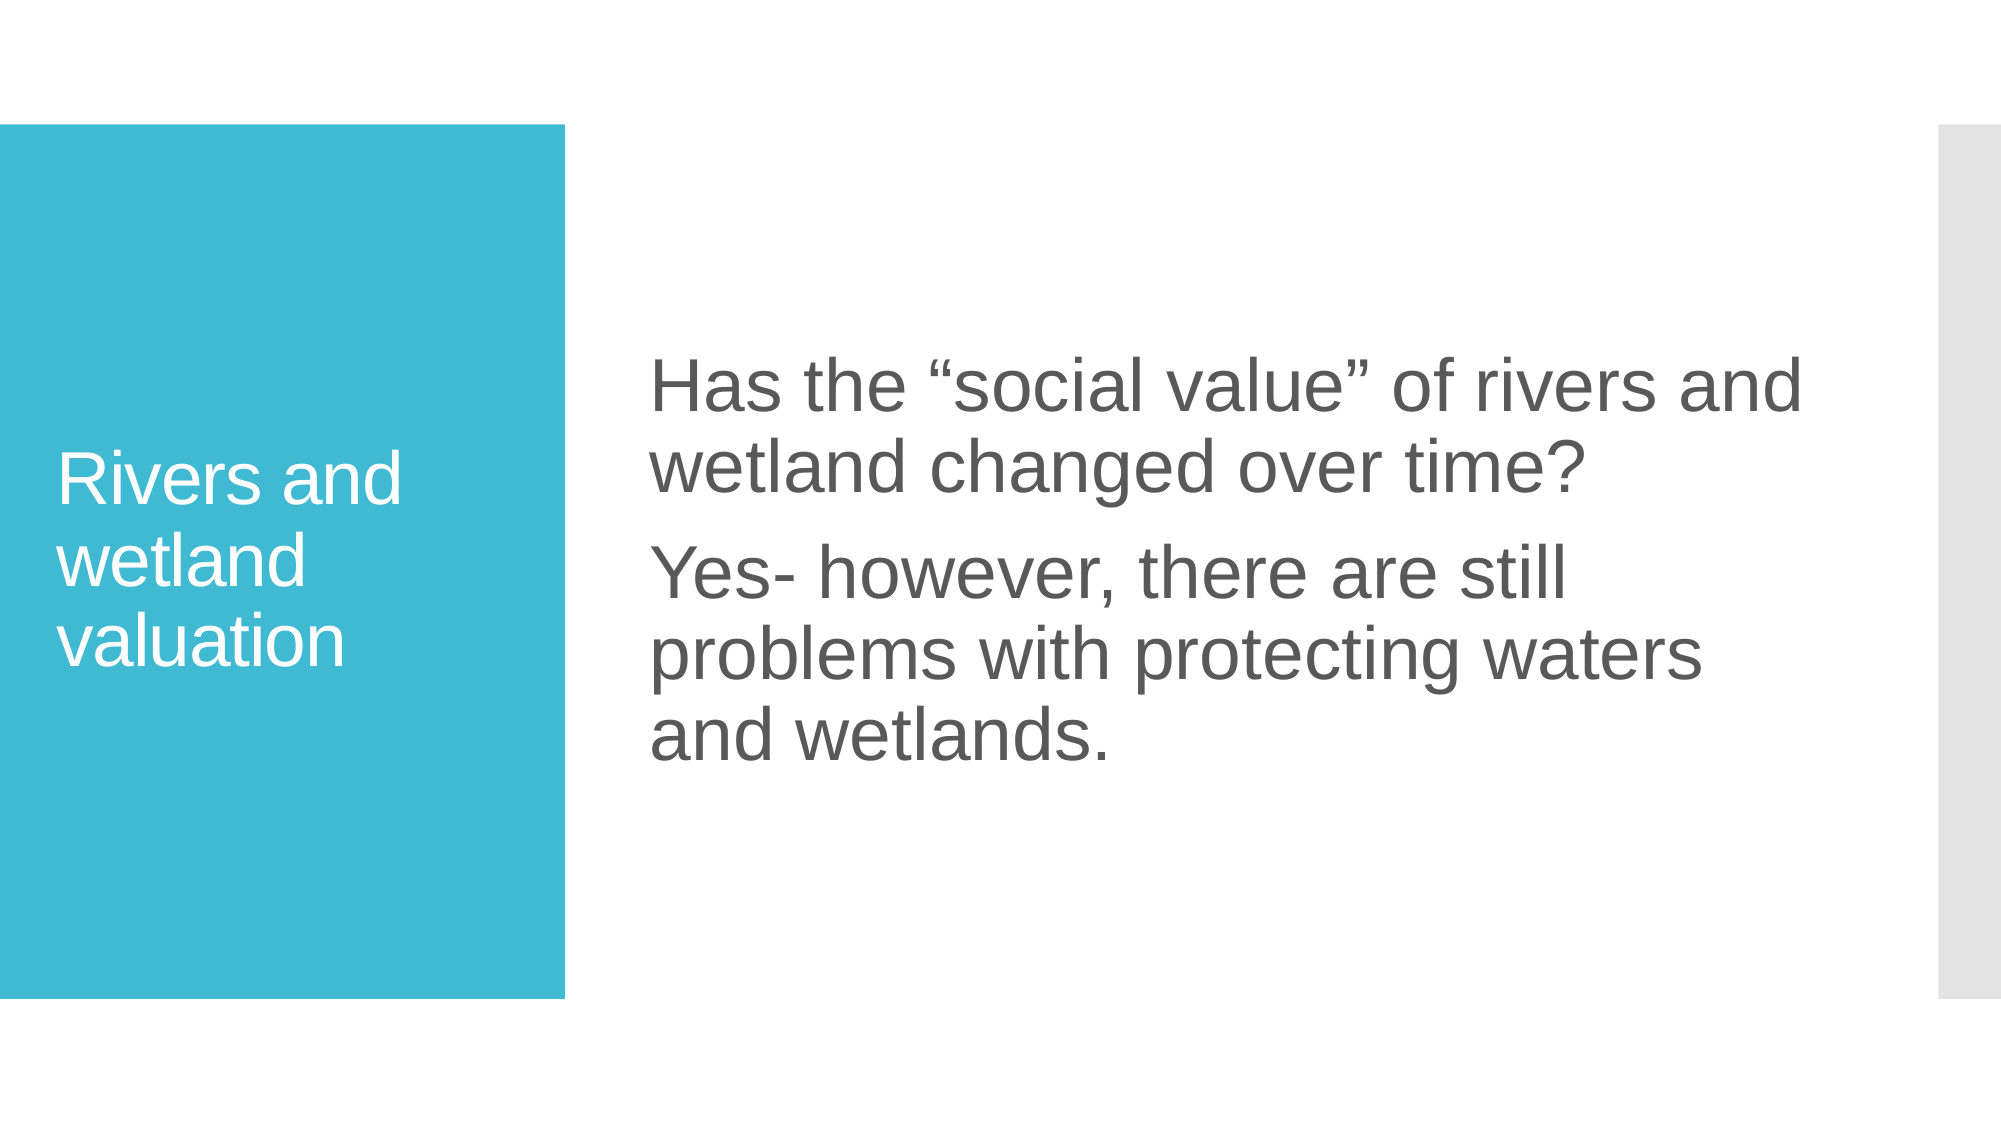

Has the “social value” of rivers and wetland changed over time?
Yes- however, there are still problems with protecting waters and wetlands.
# Rivers and wetland valuation